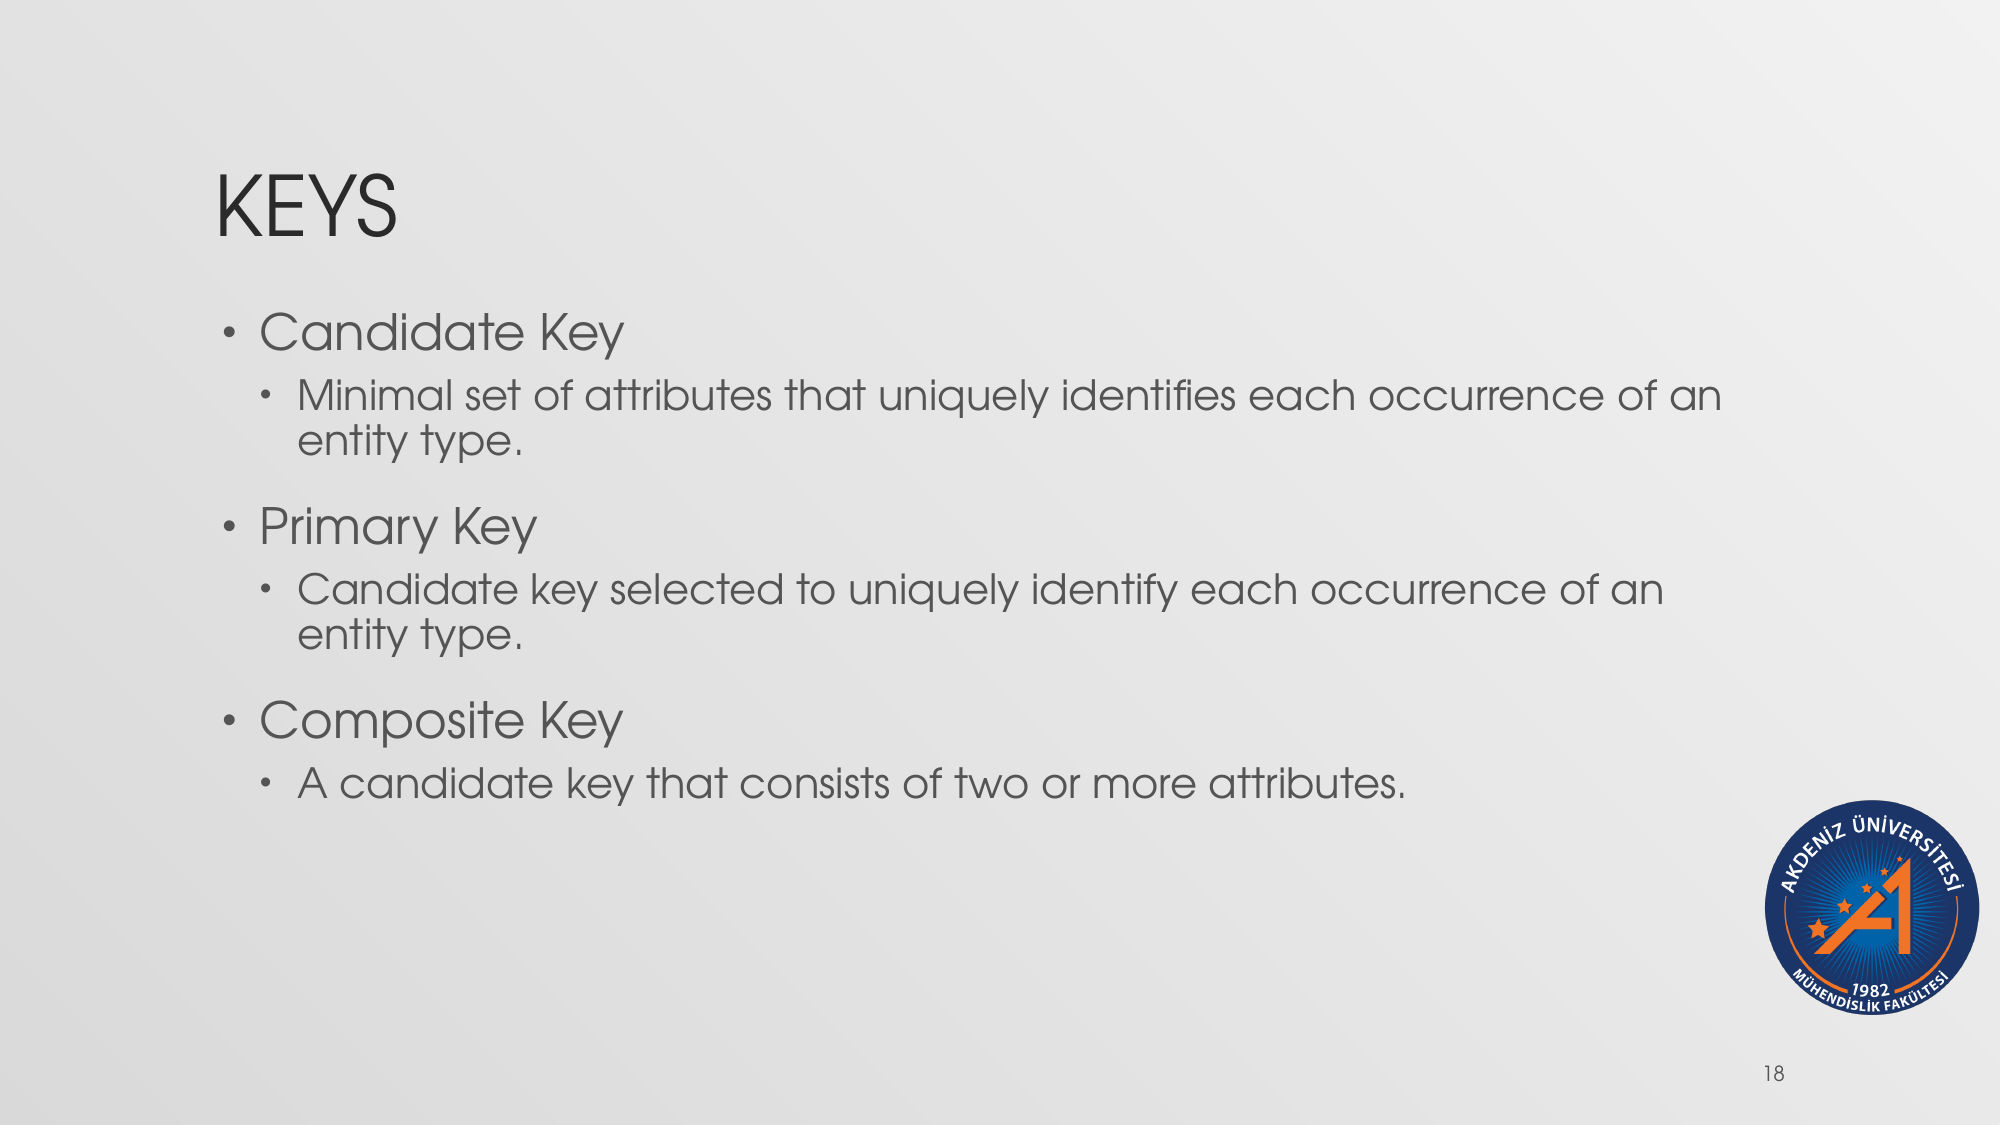

# Keys
Candidate Key
Minimal set of attributes that uniquely identifies each occurrence of an entity type.
Primary Key
Candidate key selected to uniquely identify each occurrence of an entity type.
Composite Key
A candidate key that consists of two or more attributes.

18